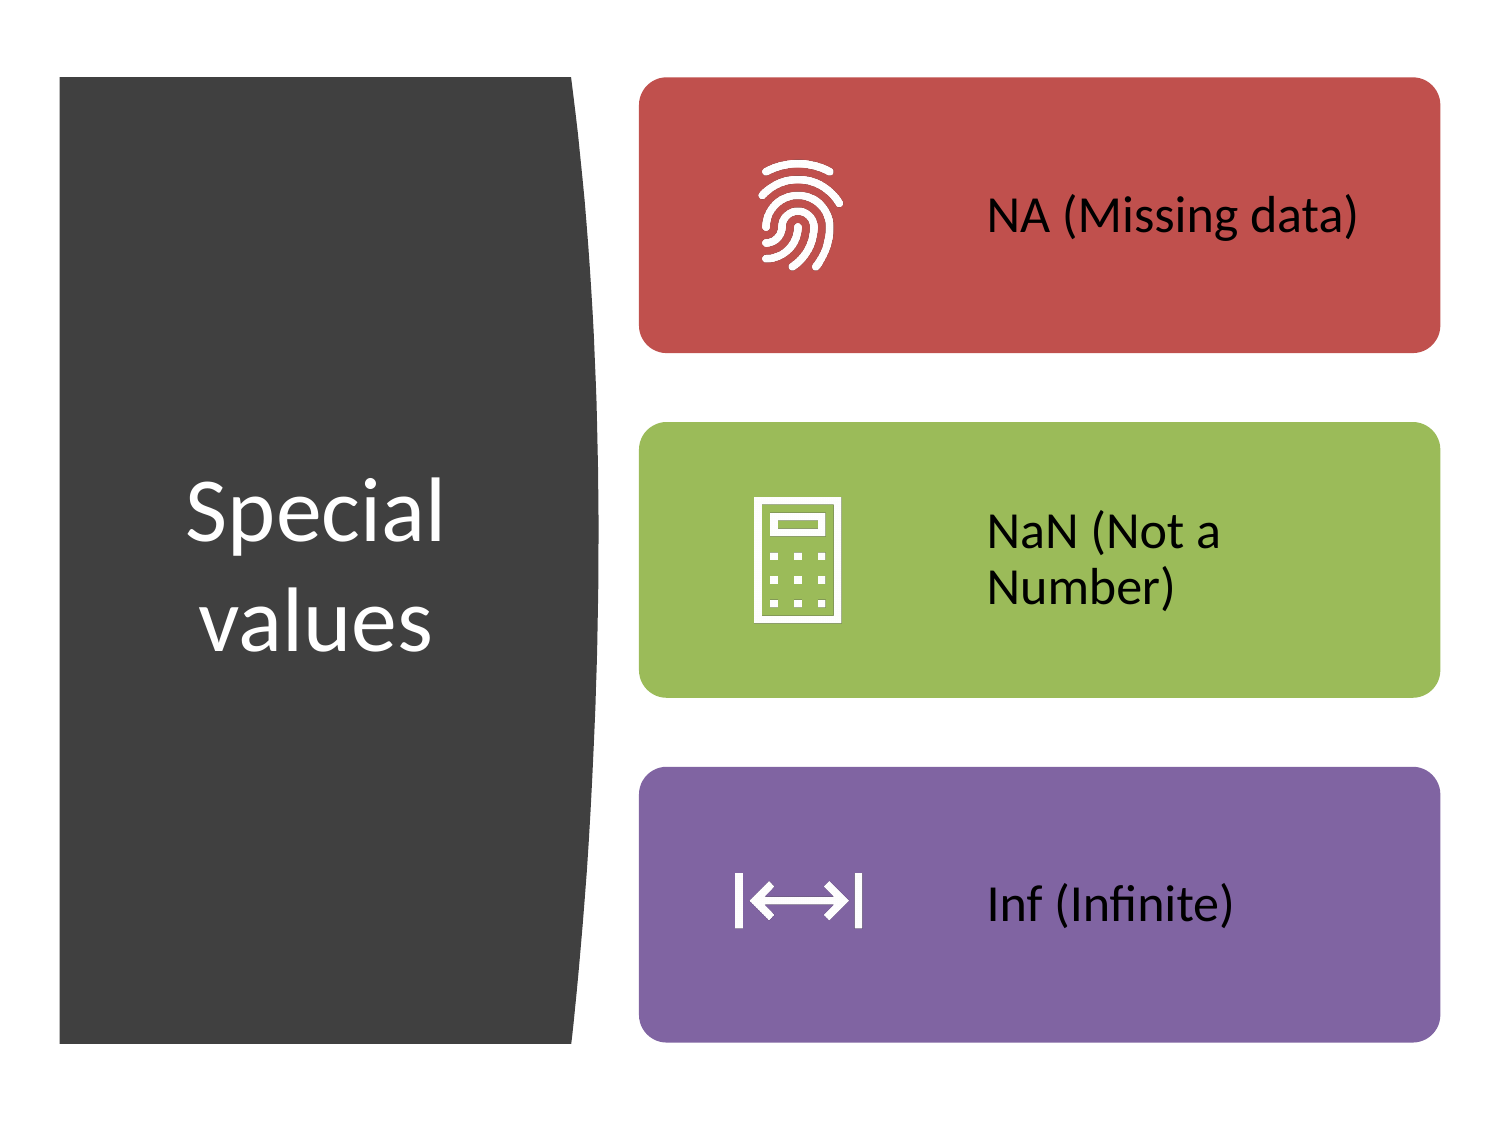

NA (Missing data)
NaN (Not a Number)
Inf (Infinite)

# Special values